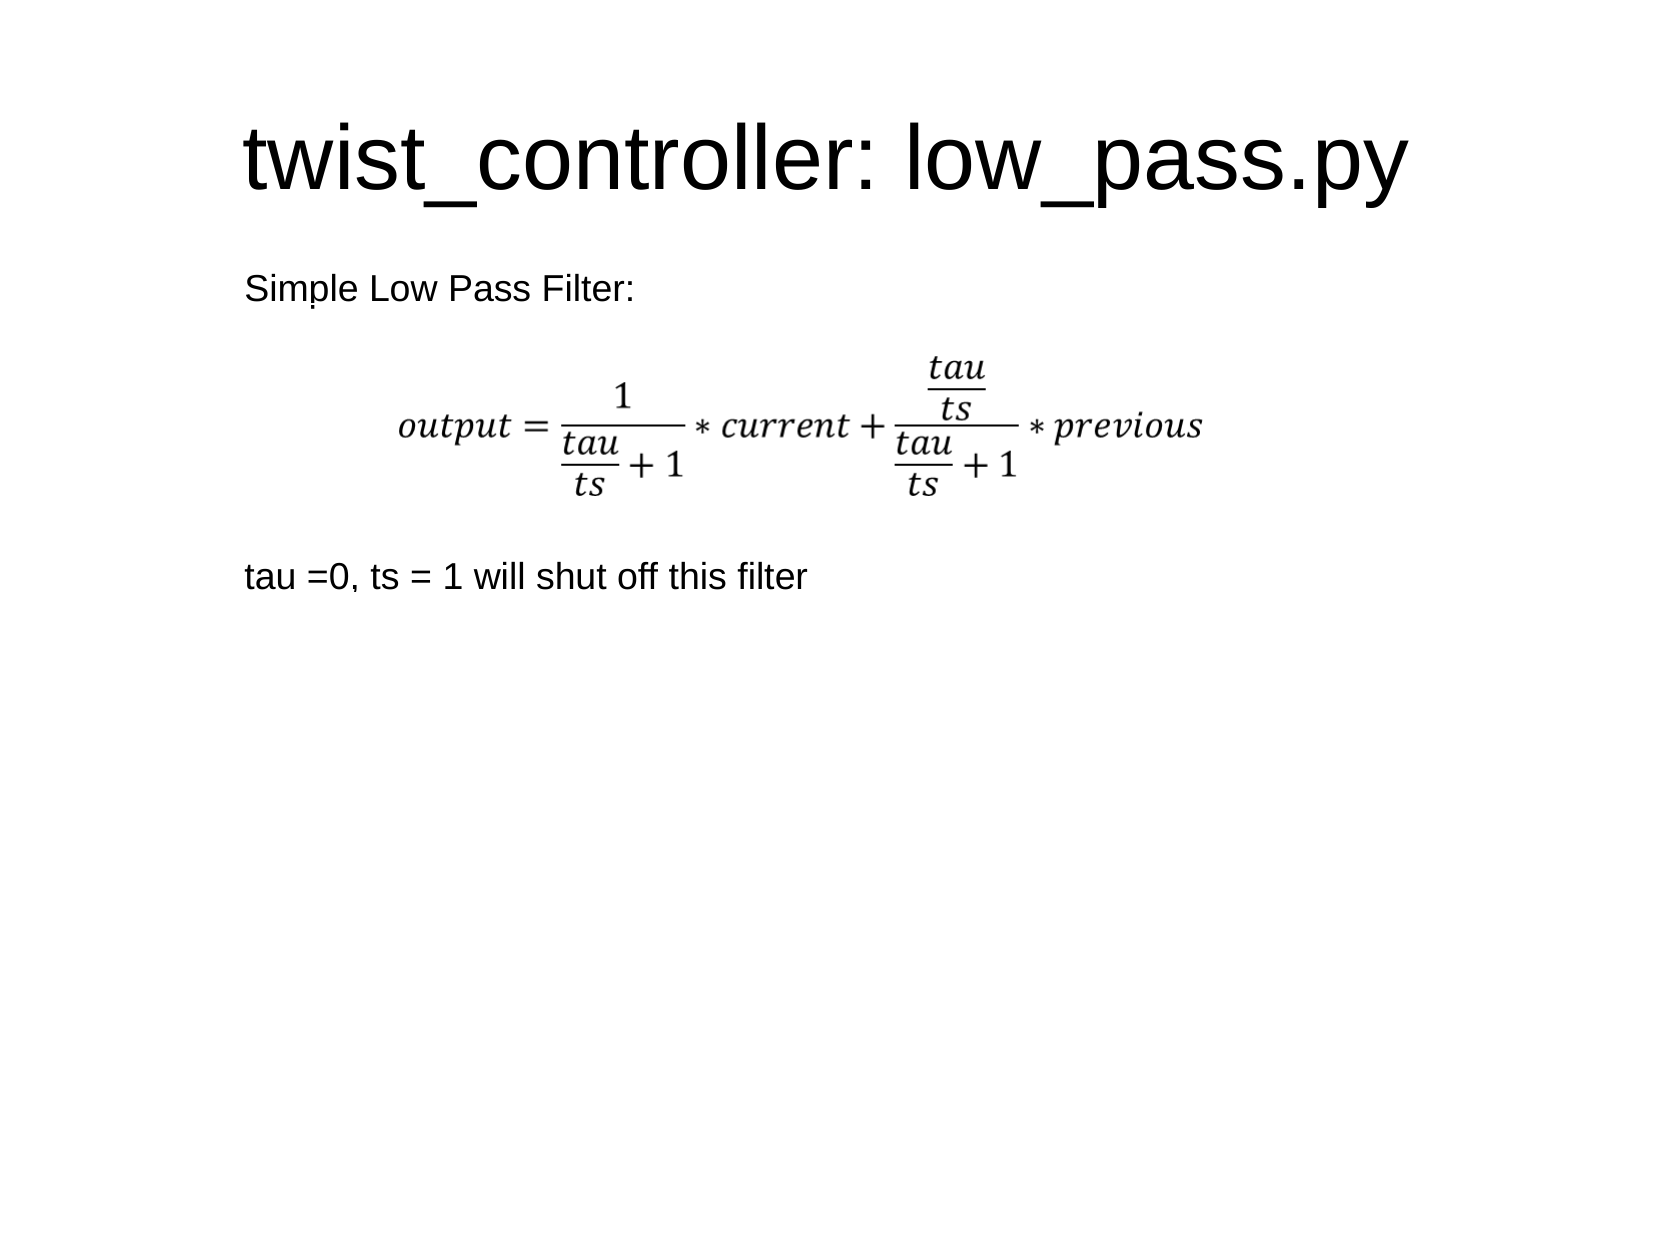

twist_controller: low_pass.py
Simple Low Pass Filter:

tau =0, ts = 1 will shut off this filter